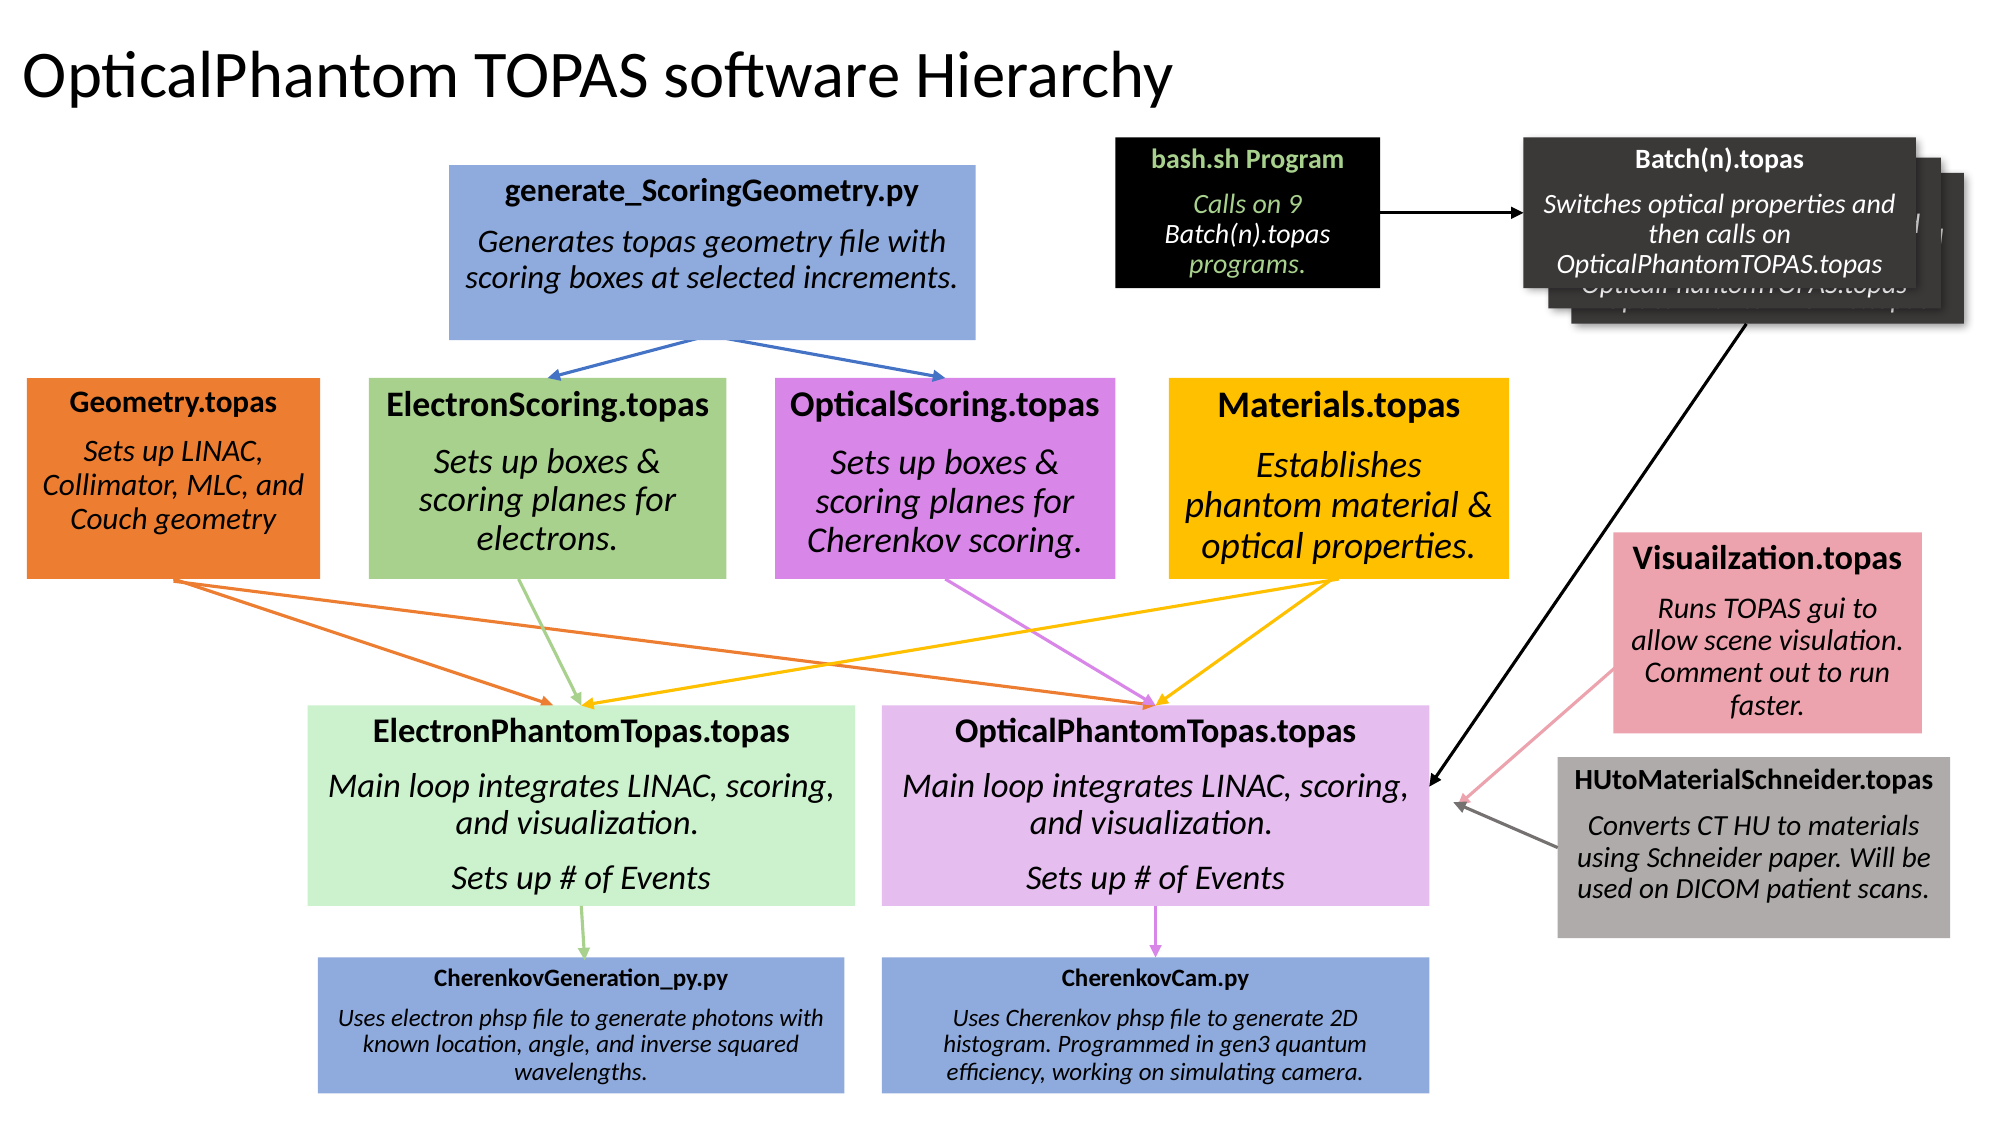

# OpticalPhantom TOPAS software Hierarchy
bash.sh Program
Calls on 9 Batch(n).topas programs.
Batch(n).topas
Switches optical properties and then calls on OpticalPhantomTOPAS.topas
Batch(n).topas
Switches optical properties and then calls on OpticalPhantomTOPAS.topas
generate_ScoringGeometry.py
Generates topas geometry file with scoring boxes at selected increments.
Batch(n).topas
Switches optical properties and then calls on OpticalPhantomTOPAS.topas
Geometry.topas
Sets up LINAC, Collimator, MLC, and Couch geometry
ElectronScoring.topas
Sets up boxes & scoring planes for electrons.
OpticalScoring.topas
Sets up boxes & scoring planes for Cherenkov scoring.
Materials.topas
Establishes phantom material & optical properties.
Visuailzation.topas
Runs TOPAS gui to allow scene visulation. Comment out to run faster.
ElectronPhantomTopas.topas
Main loop integrates LINAC, scoring, and visualization.
Sets up # of Events
OpticalPhantomTopas.topas
Main loop integrates LINAC, scoring, and visualization.
Sets up # of Events
HUtoMaterialSchneider.topas
Converts CT HU to materials using Schneider paper. Will be used on DICOM patient scans.
CherenkovGeneration_py.py
Uses electron phsp file to generate photons with known location, angle, and inverse squared wavelengths.
CherenkovCam.py
Uses Cherenkov phsp file to generate 2D histogram. Programmed in gen3 quantum efficiency, working on simulating camera.